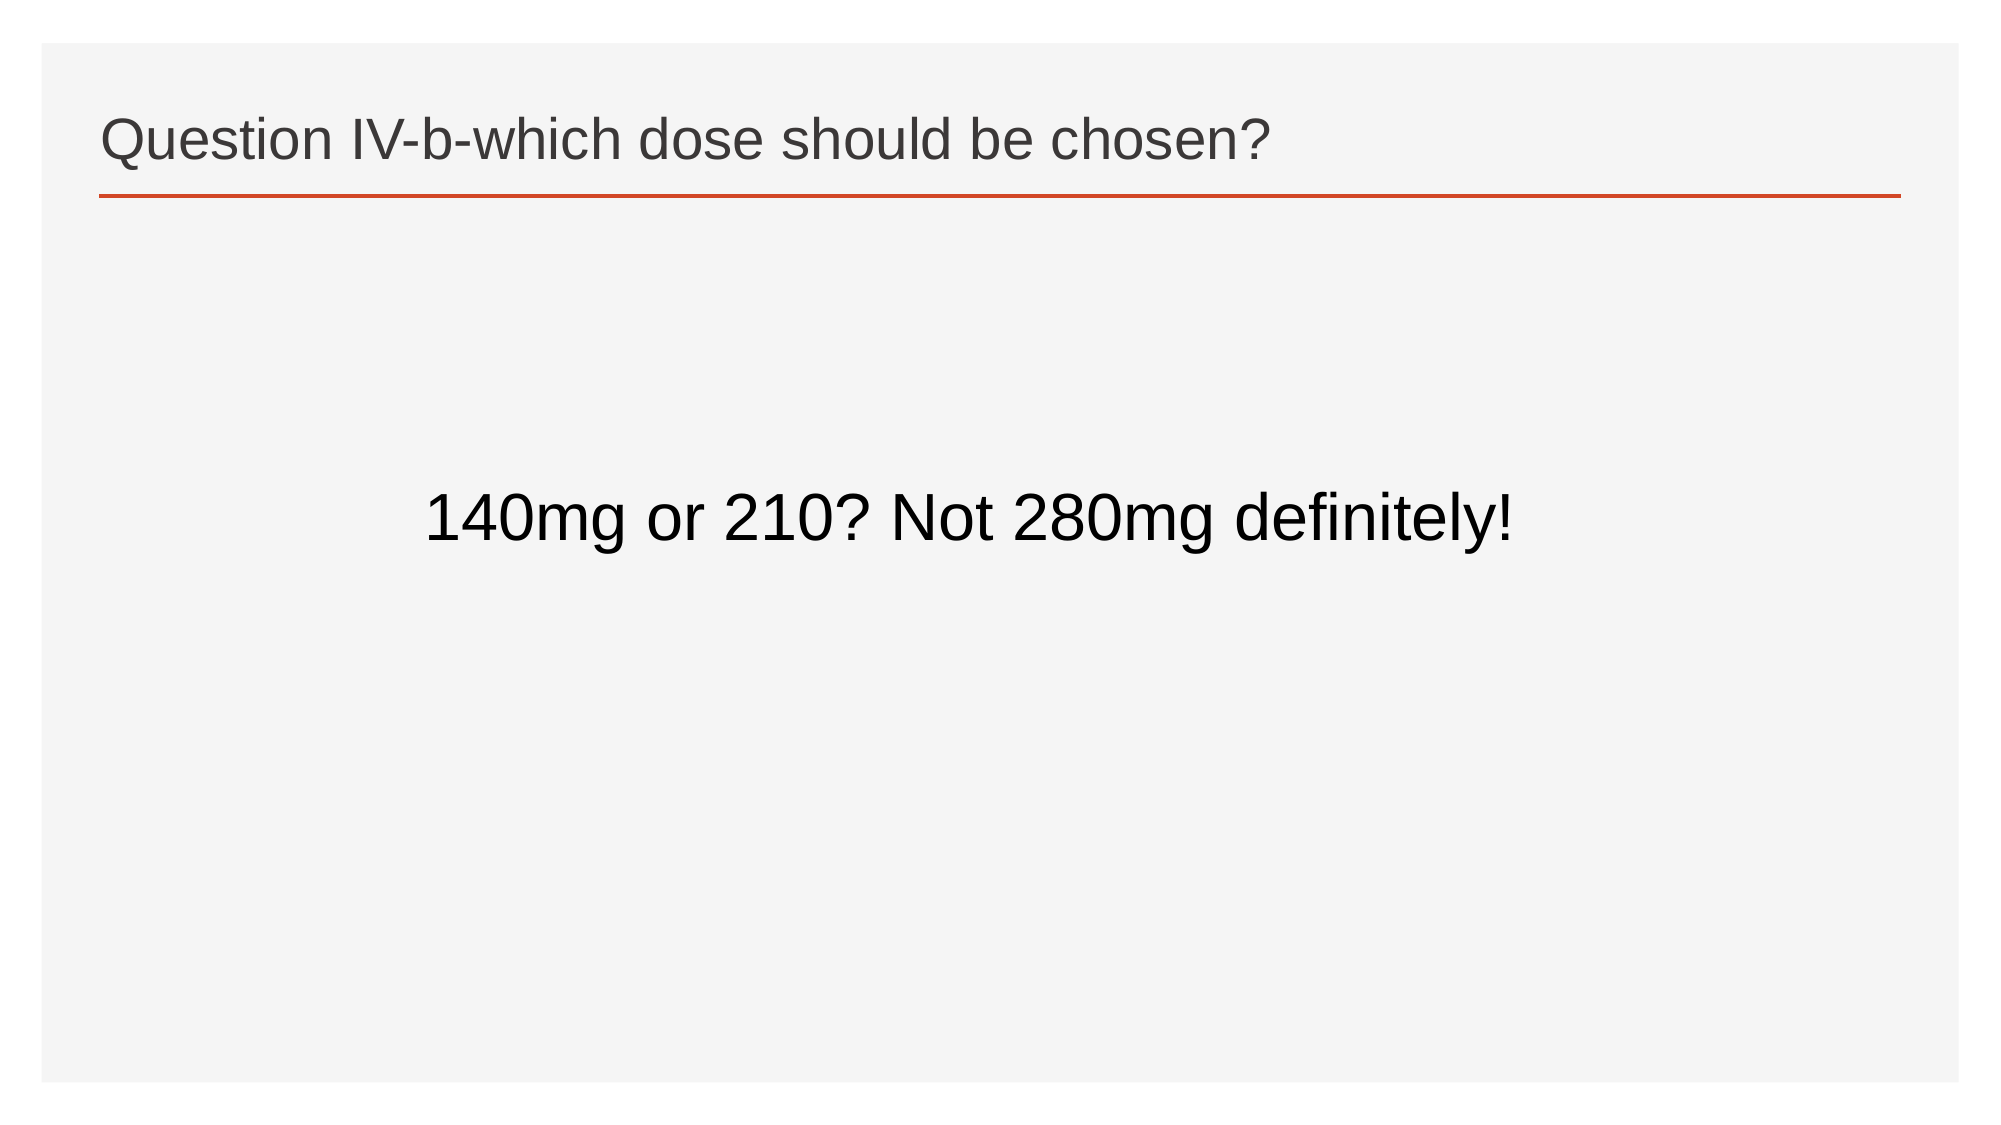

# Question IV-b-which dose should be chosen?
140mg or 210? Not 280mg definitely!